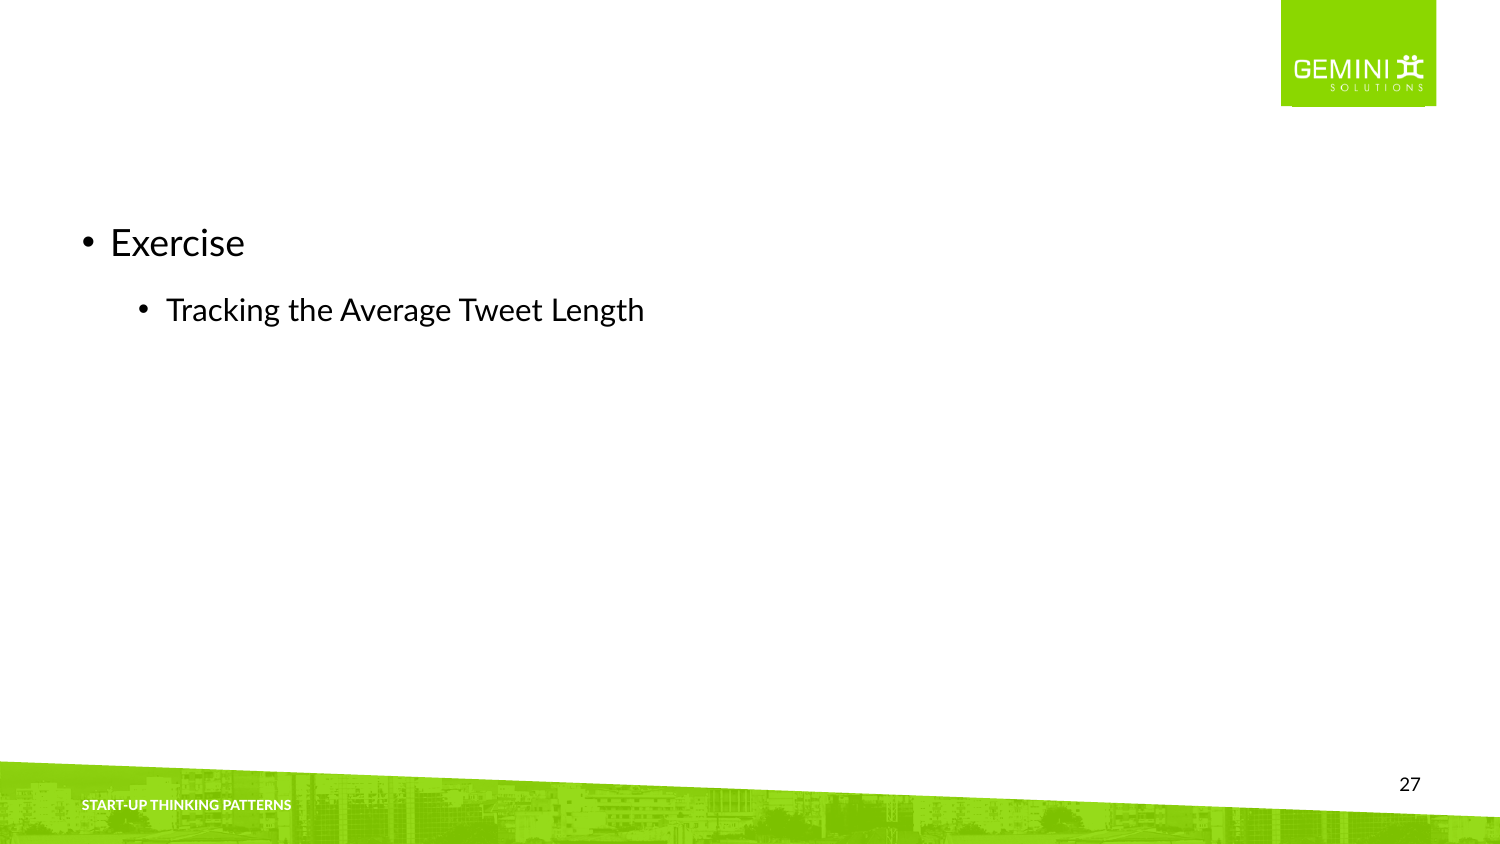

#
Exercise
Tracking the Average Tweet Length
27
START-UP THINKING PATTERNS